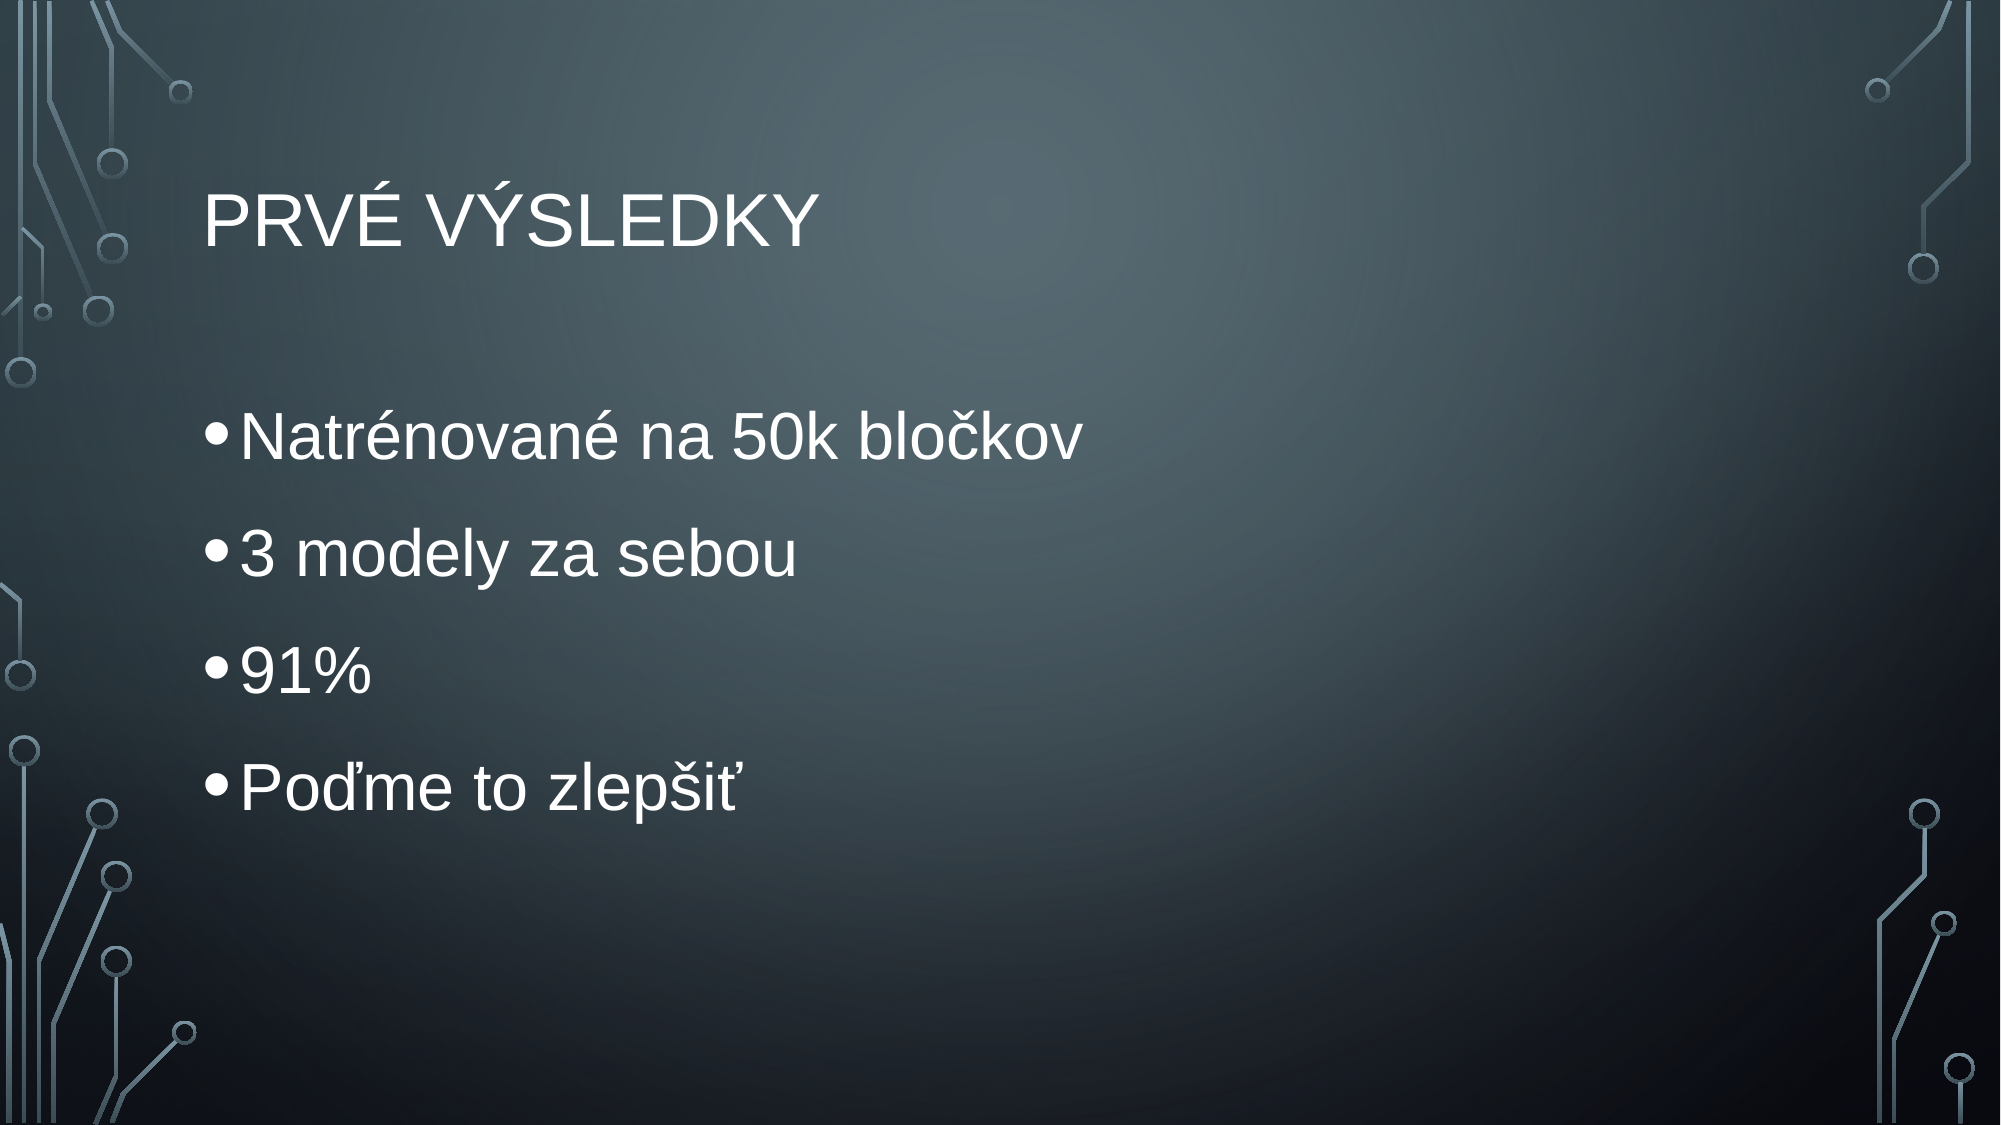

# Prvé Výsledky
Natrénované na 50k bločkov
3 modely za sebou
91%
Poďme to zlepšiť